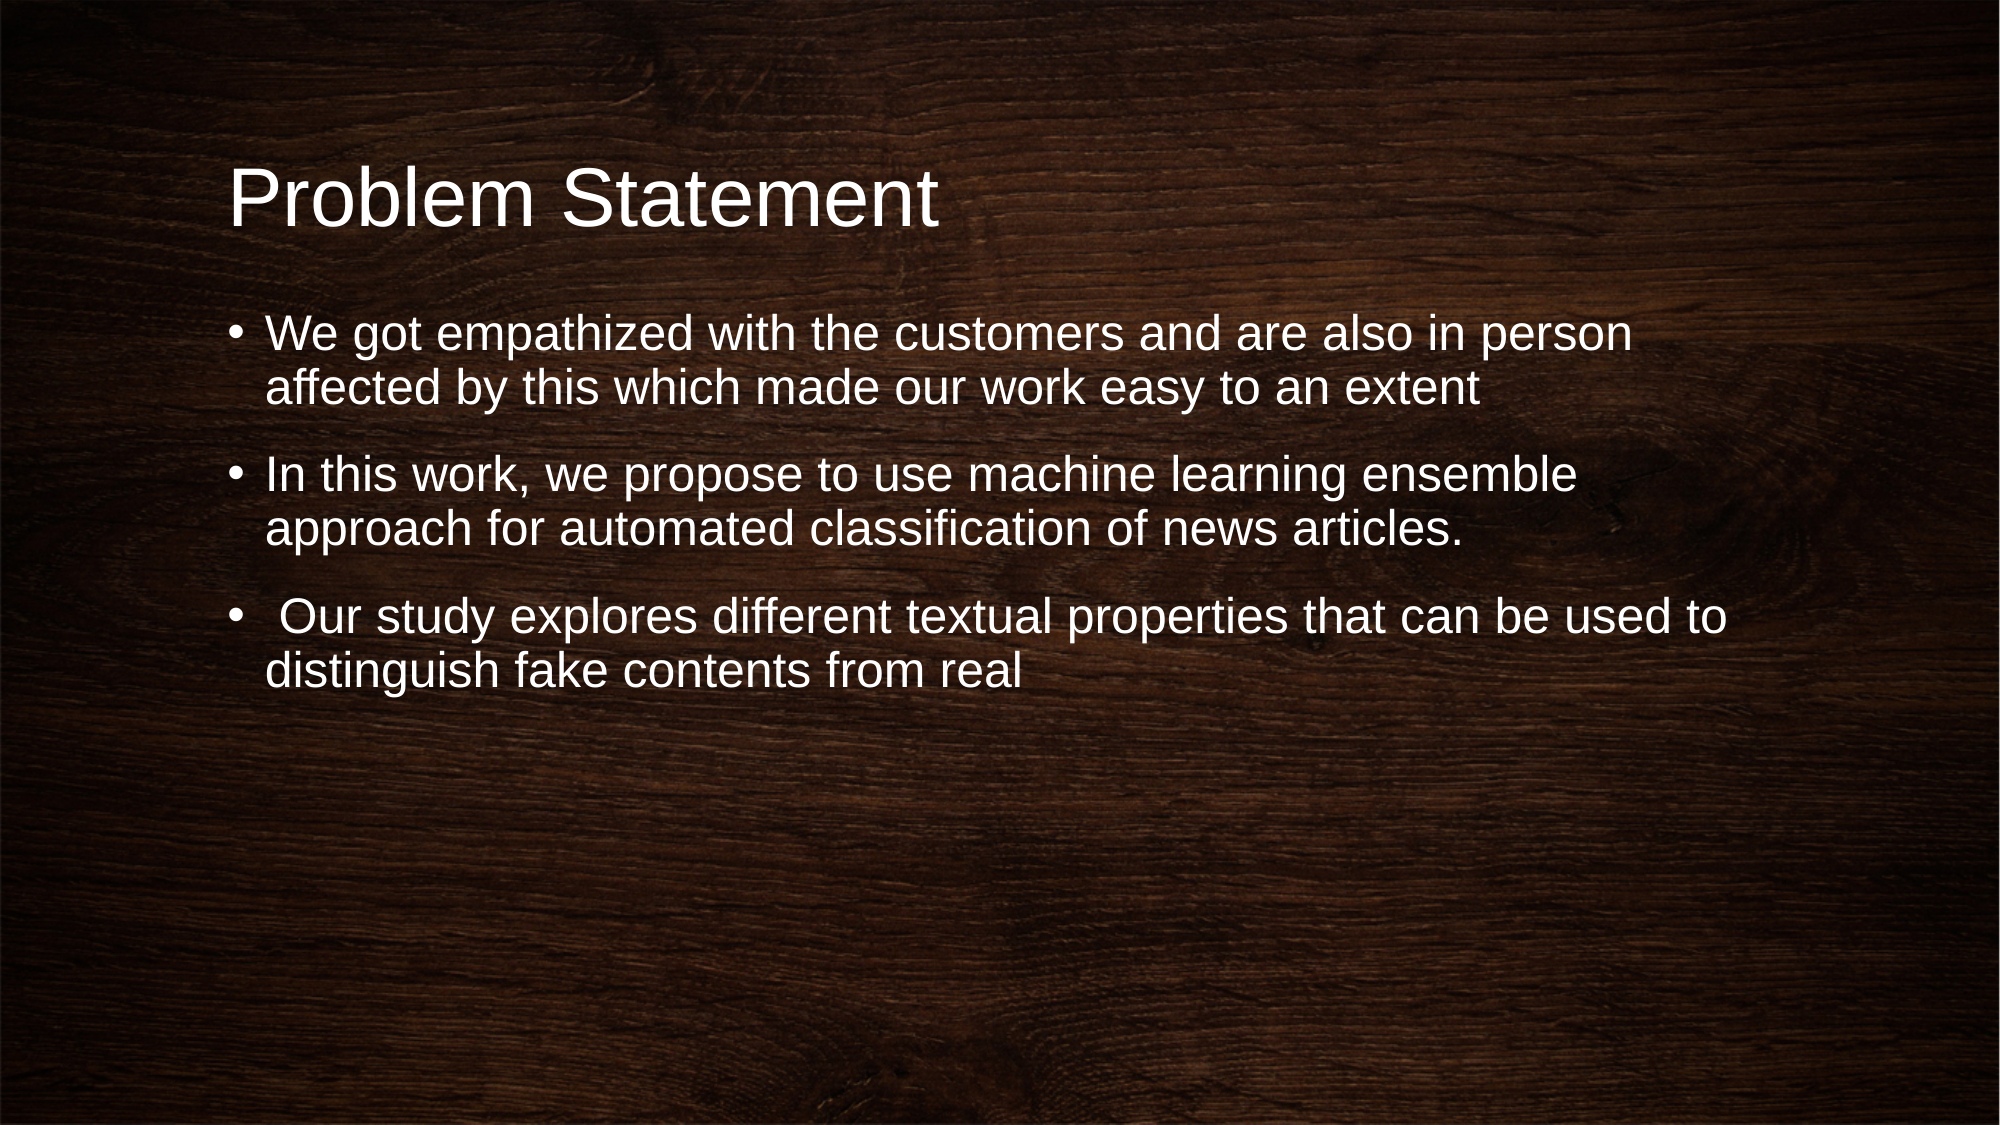

# Problem Statement
We got empathized with the customers and are also in person affected by this which made our work easy to an extent
In this work, we propose to use machine learning ensemble approach for automated classification of news articles.
 Our study explores different textual properties that can be used to distinguish fake contents from real